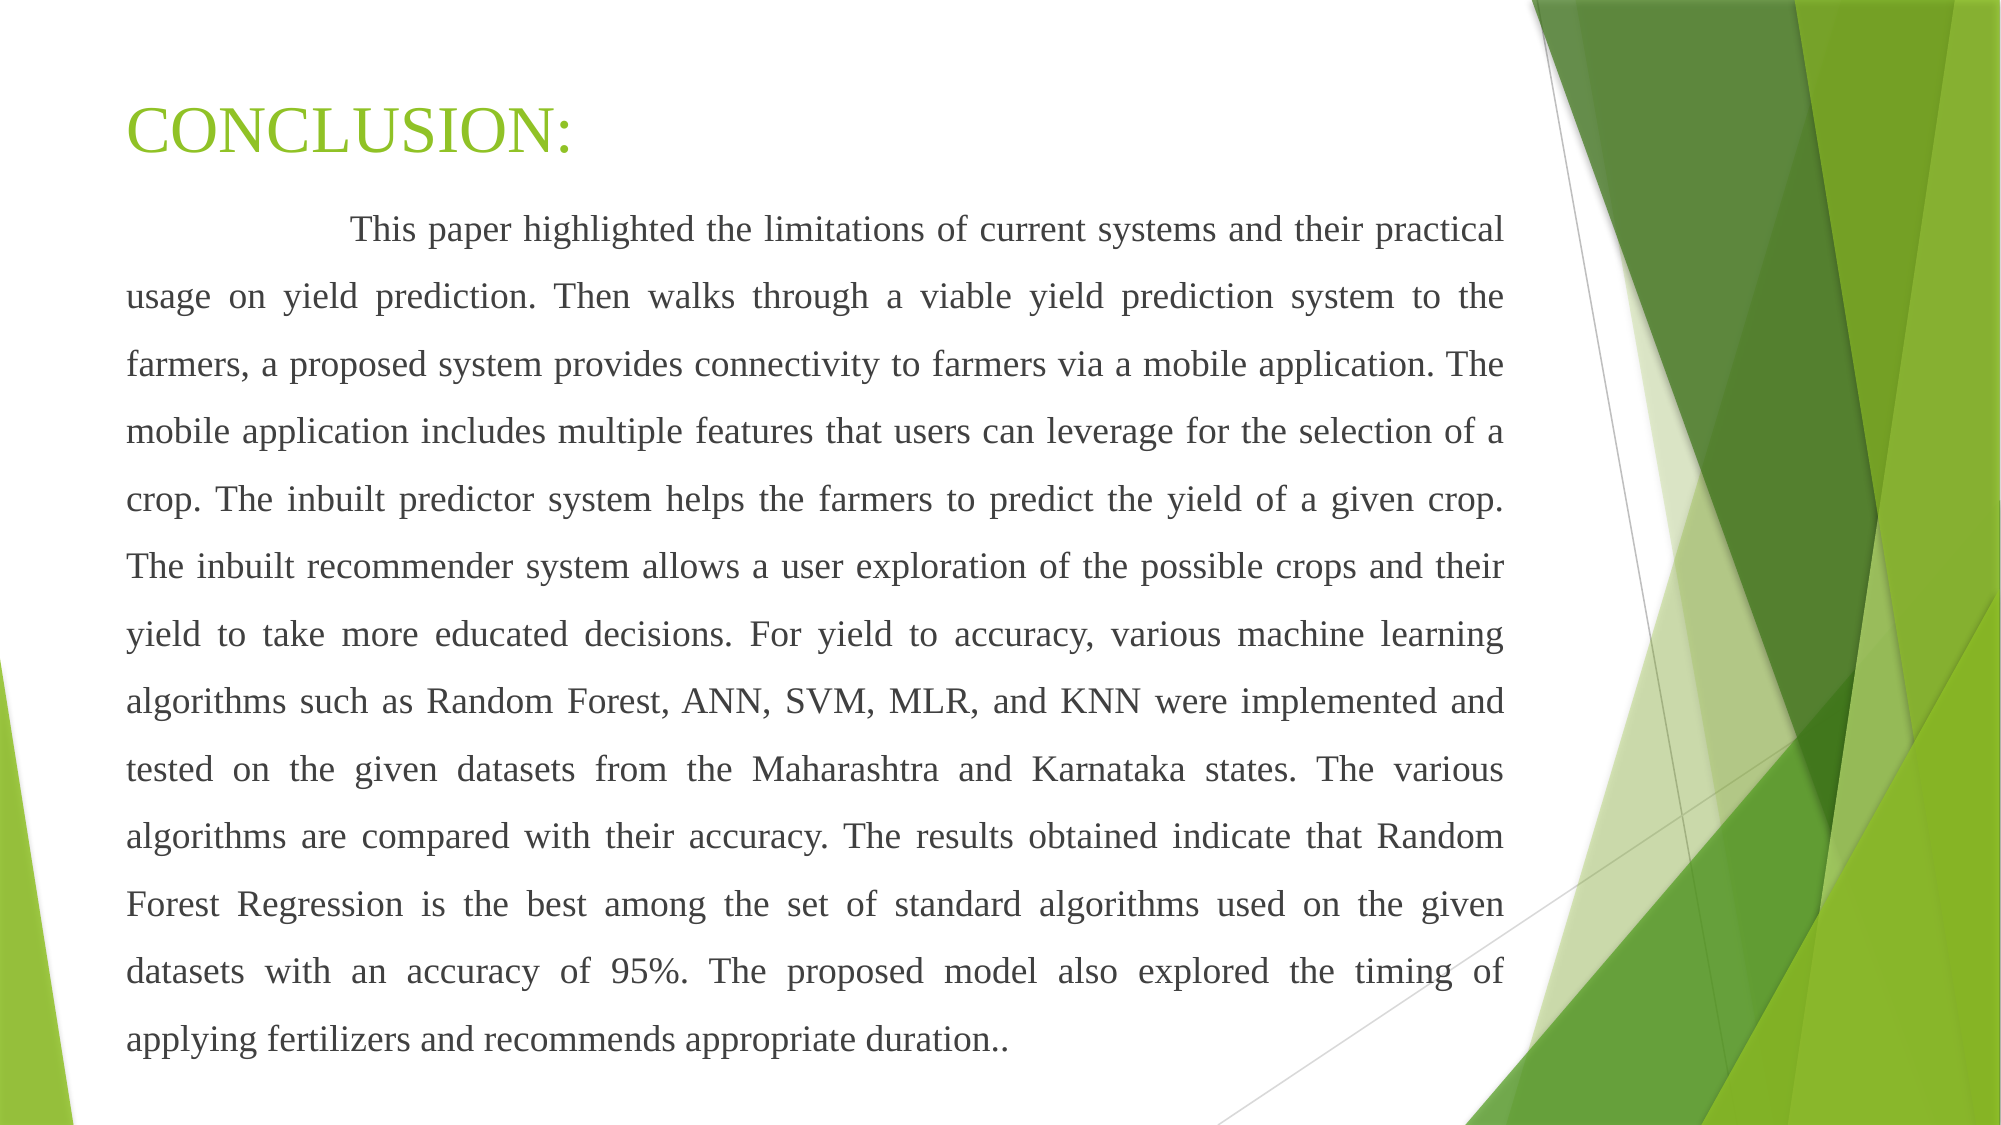

# CONCLUSION:
                     This paper highlighted the limitations of current systems and their practical usage on yield prediction. Then walks through a viable yield prediction system to the farmers, a proposed system provides connectivity to farmers via a mobile application. The mobile application includes multiple features that users can leverage for the selection of a crop. The inbuilt predictor system helps the farmers to predict the yield of a given crop. The inbuilt recommender system allows a user exploration of the possible crops and their yield to take more educated decisions. For yield to accuracy, various machine learning algorithms such as Random Forest, ANN, SVM, MLR, and KNN were implemented and tested on the given datasets from the Maharashtra and Karnataka states. The various algorithms are compared with their accuracy. The results obtained indicate that Random Forest Regression is the best among the set of standard algorithms used on the given datasets with an accuracy of 95%. The proposed model also explored the timing of applying fertilizers and recommends appropriate duration..